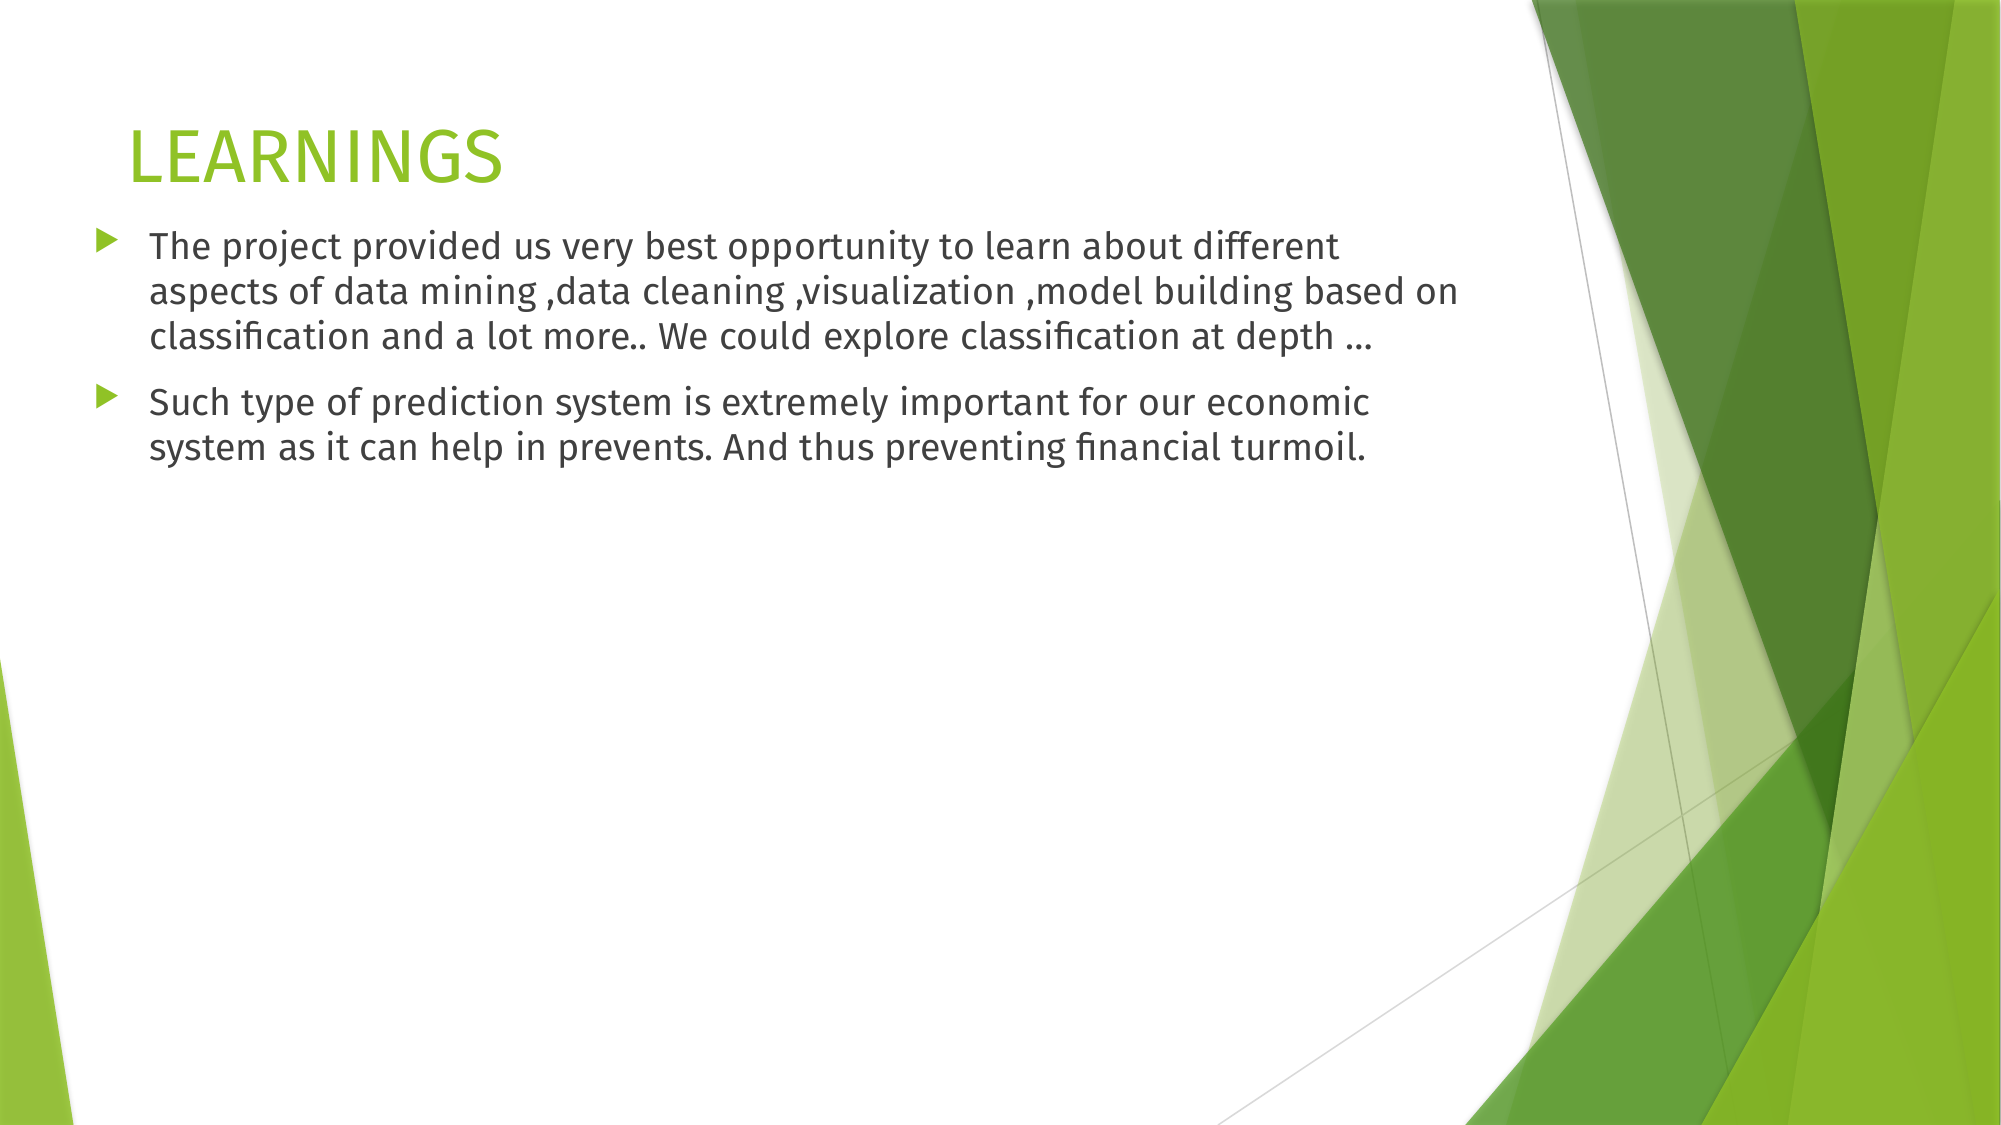

# LEARNINGS
The project provided us very best opportunity to learn about different aspects of data mining ,data cleaning ,visualization ,model building based on classification and a lot more.. We could explore classification at depth …
Such type of prediction system is extremely important for our economic system as it can help in prevents. And thus preventing financial turmoil.